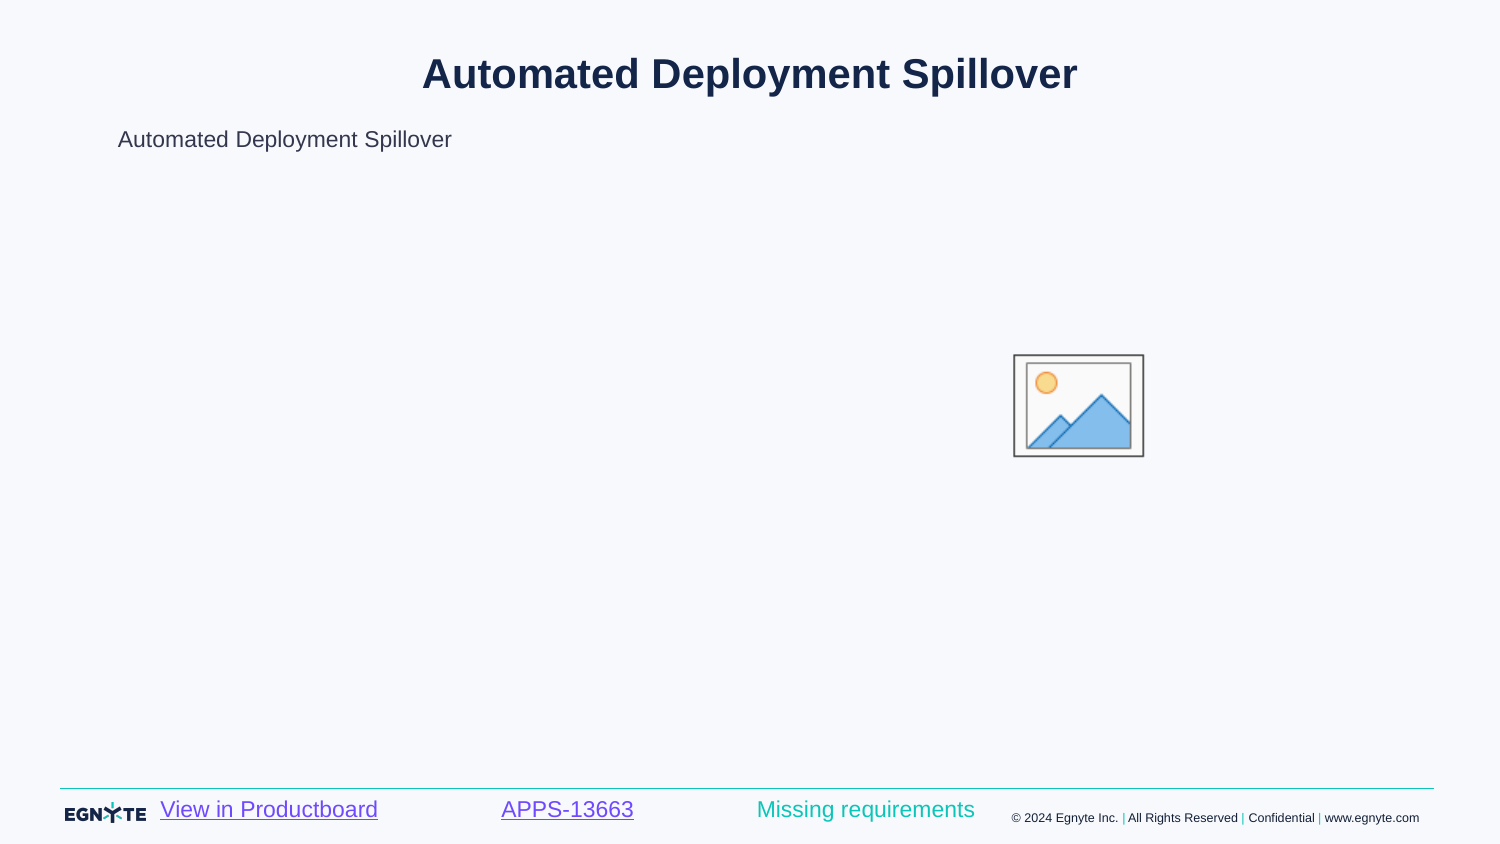

# Automated Deployment Spillover
Automated Deployment Spillover

Missing requirements
APPS-13663
View in Productboard